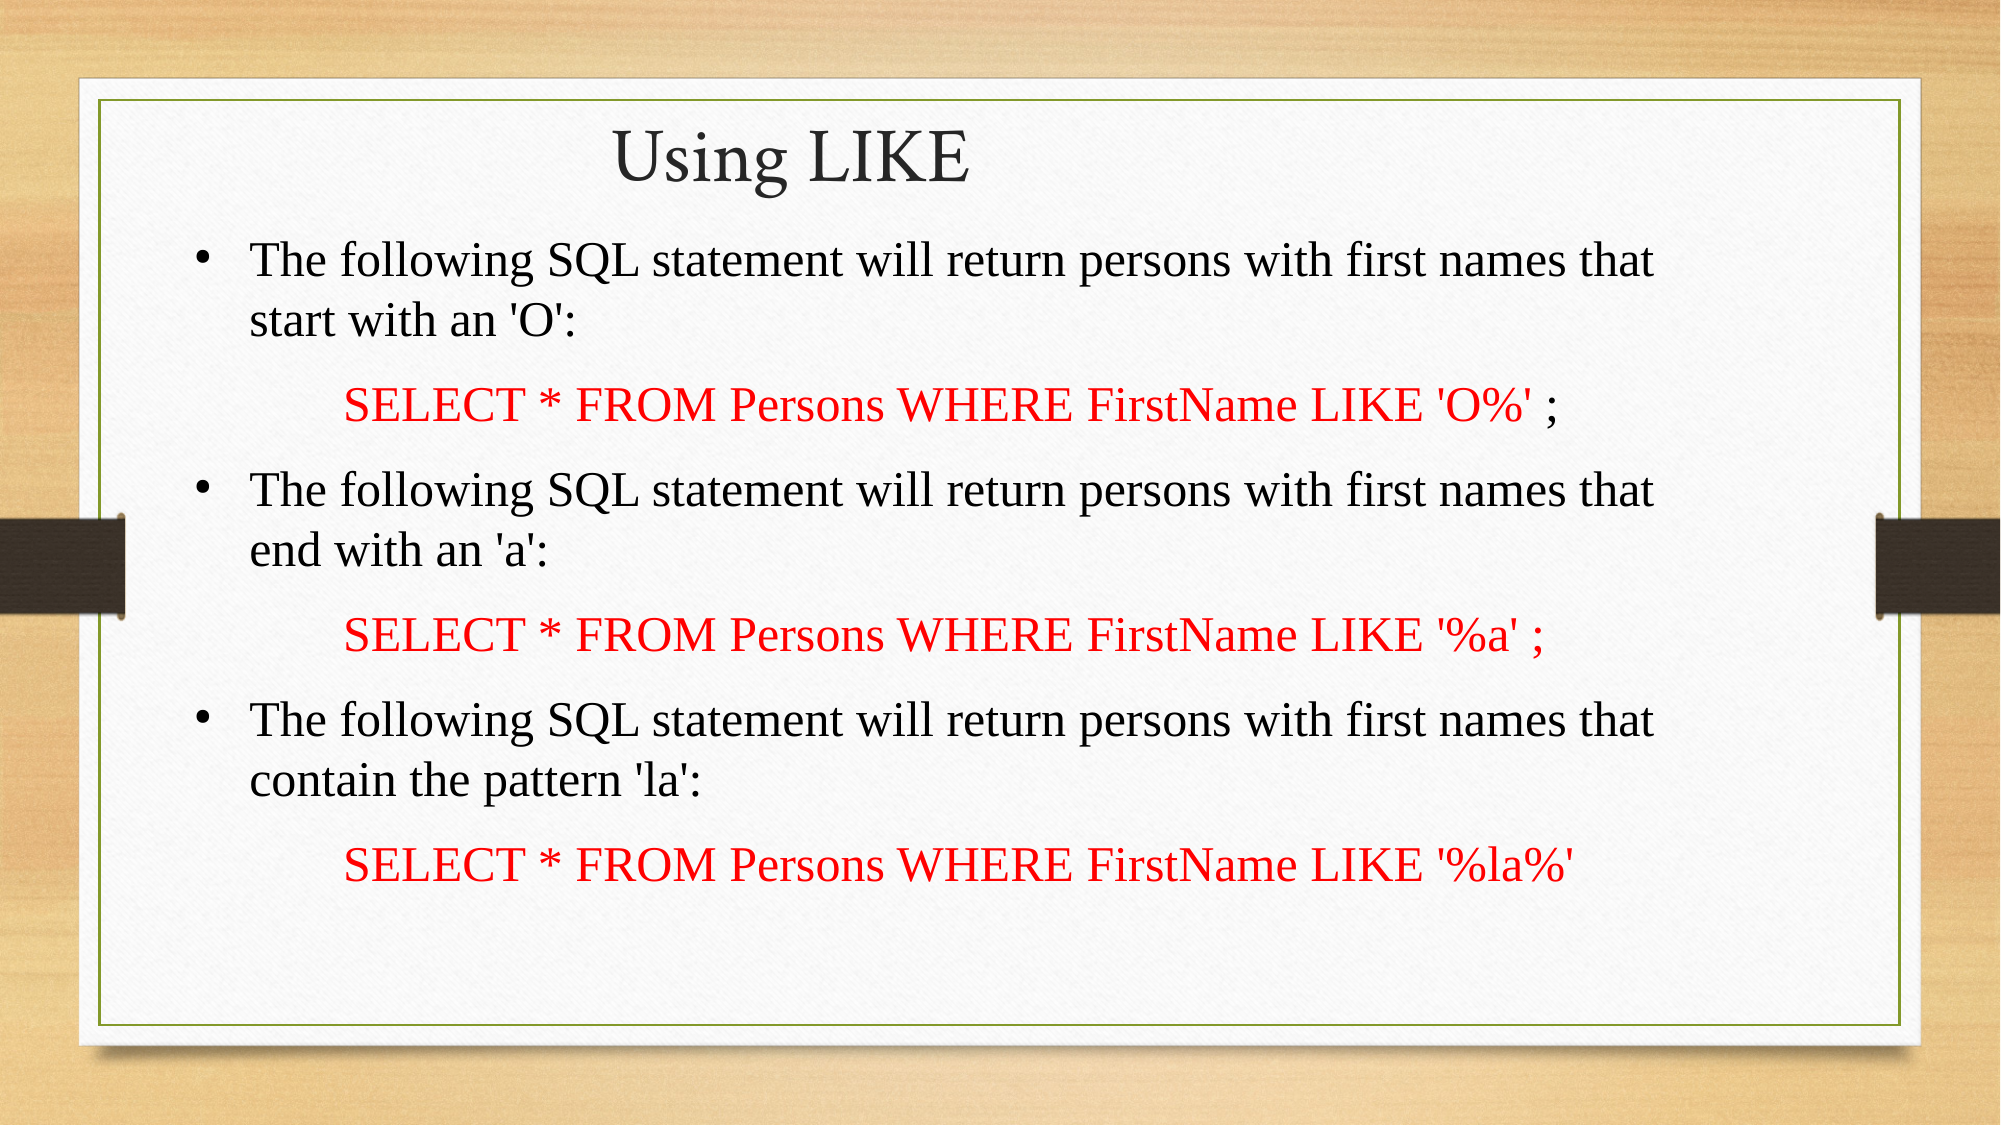

Using LIKE
The following SQL statement will return persons with first names that start with an 'O':
	SELECT * FROM Persons WHERE FirstName LIKE 'O%' ;
The following SQL statement will return persons with first names that end with an 'a':
	SELECT * FROM Persons WHERE FirstName LIKE '%a' ;
The following SQL statement will return persons with first names that contain the pattern 'la':
	SELECT * FROM Persons WHERE FirstName LIKE '%la%'